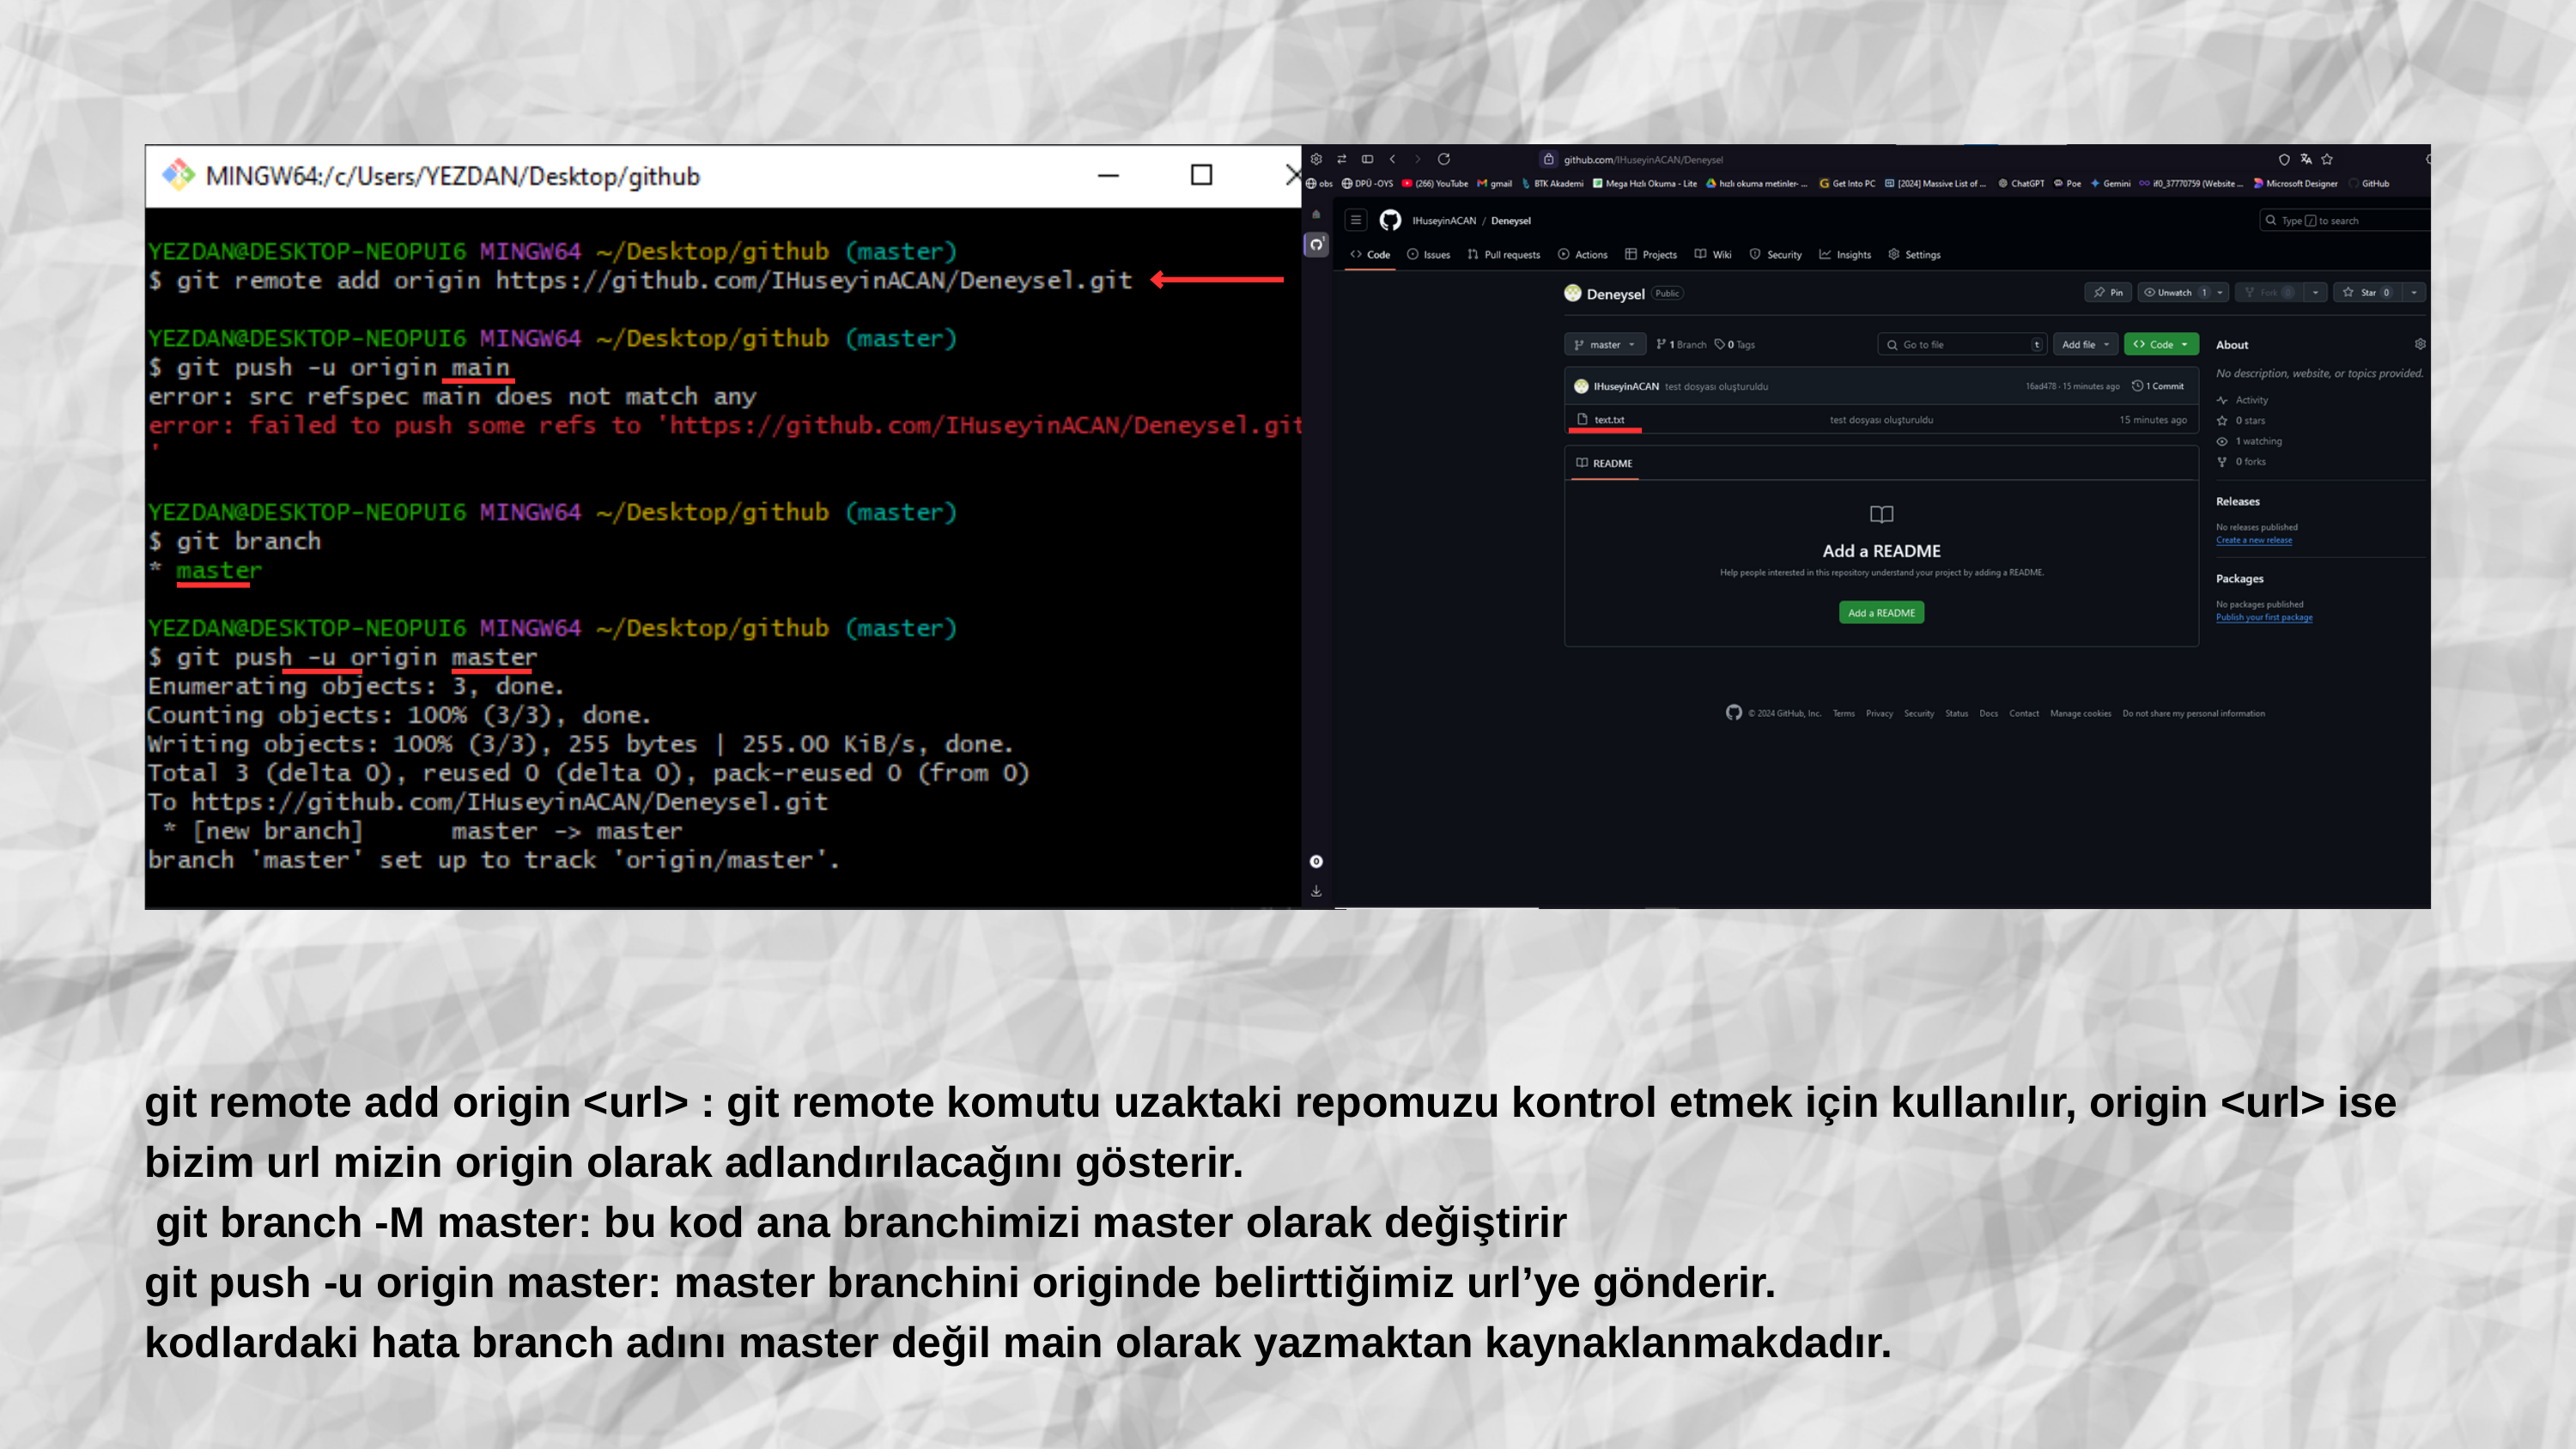

git remote add origin <url> : git remote komutu uzaktaki repomuzu kontrol etmek için kullanılır, origin <url> ise bizim url mizin origin olarak adlandırılacağını gösterir.
 git branch -M master: bu kod ana branchimizi master olarak değiştirir
git push -u origin master: master branchini originde belirttiğimiz url’ye gönderir.
kodlardaki hata branch adını master değil main olarak yazmaktan kaynaklanmakdadır.